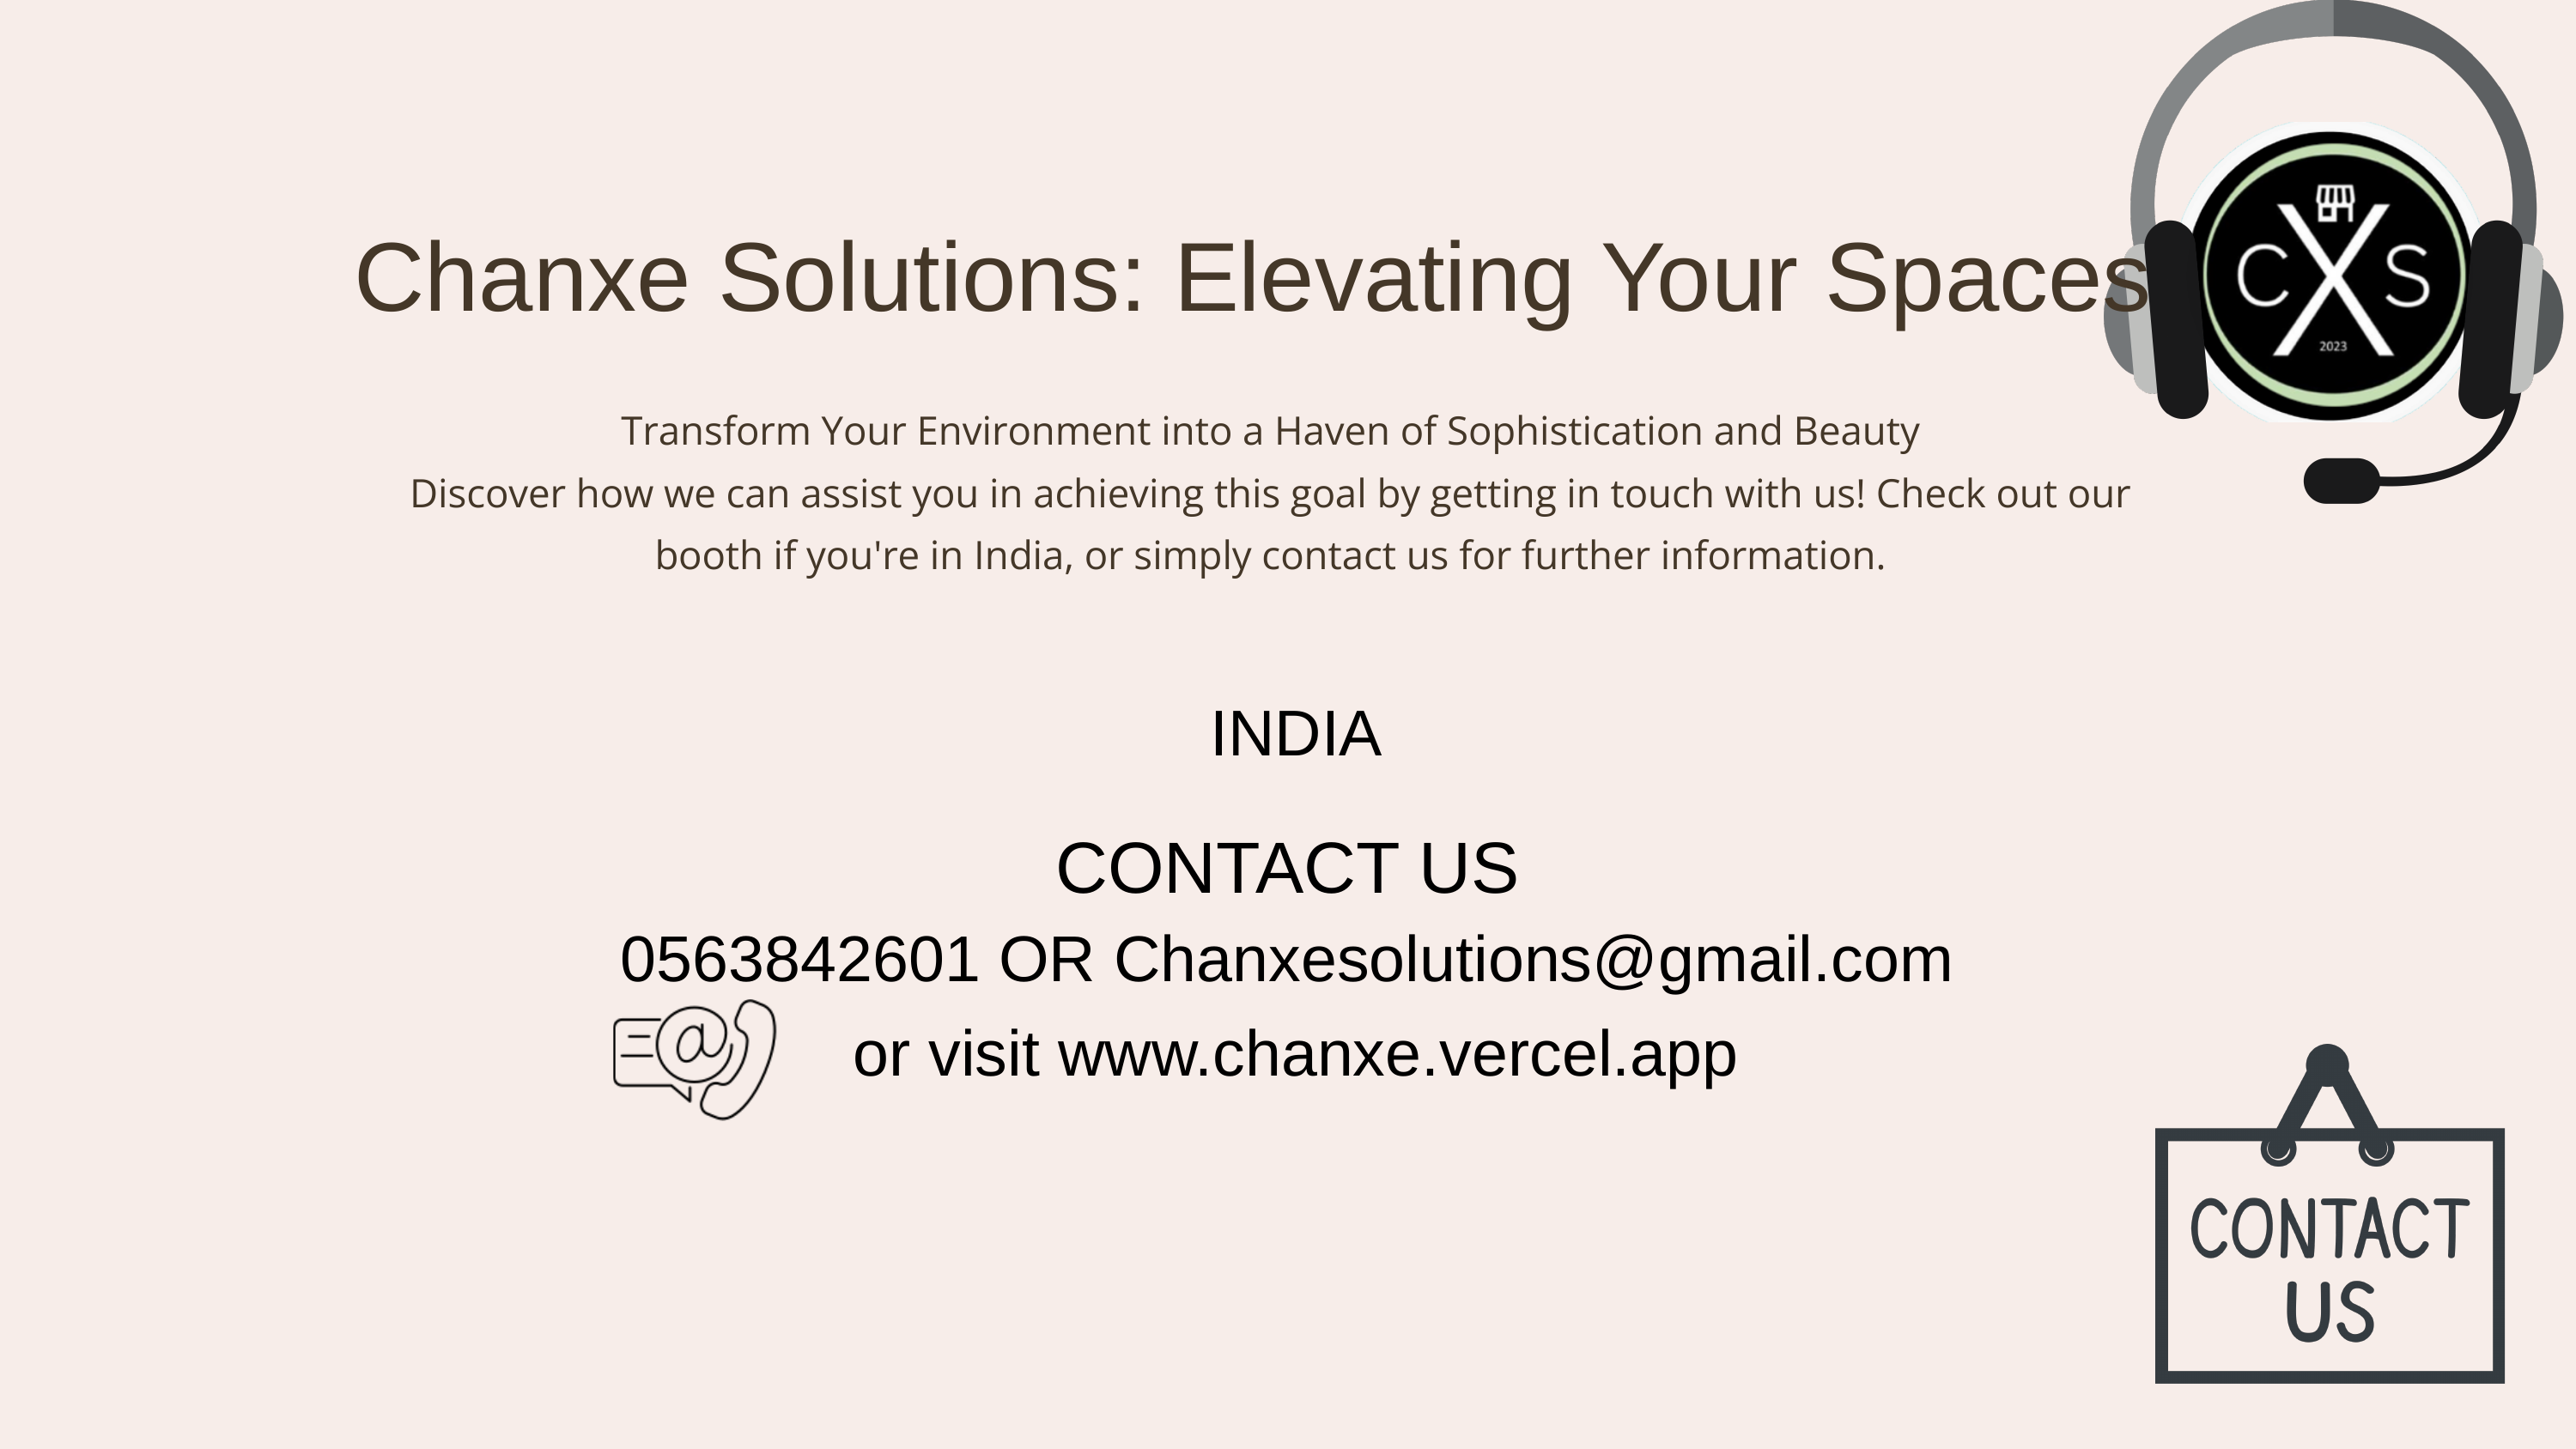

Chanxe Solutions: Elevating Your Spaces
Transform Your Environment into a Haven of Sophistication and Beauty
Discover how we can assist you in achieving this goal by getting in touch with us! Check out our booth if you're in India, or simply contact us for further information.
INDIA
CONTACT US

0563842601 OR Chanxesolutions@gmail.com
or visit www.chanxe.vercel.app